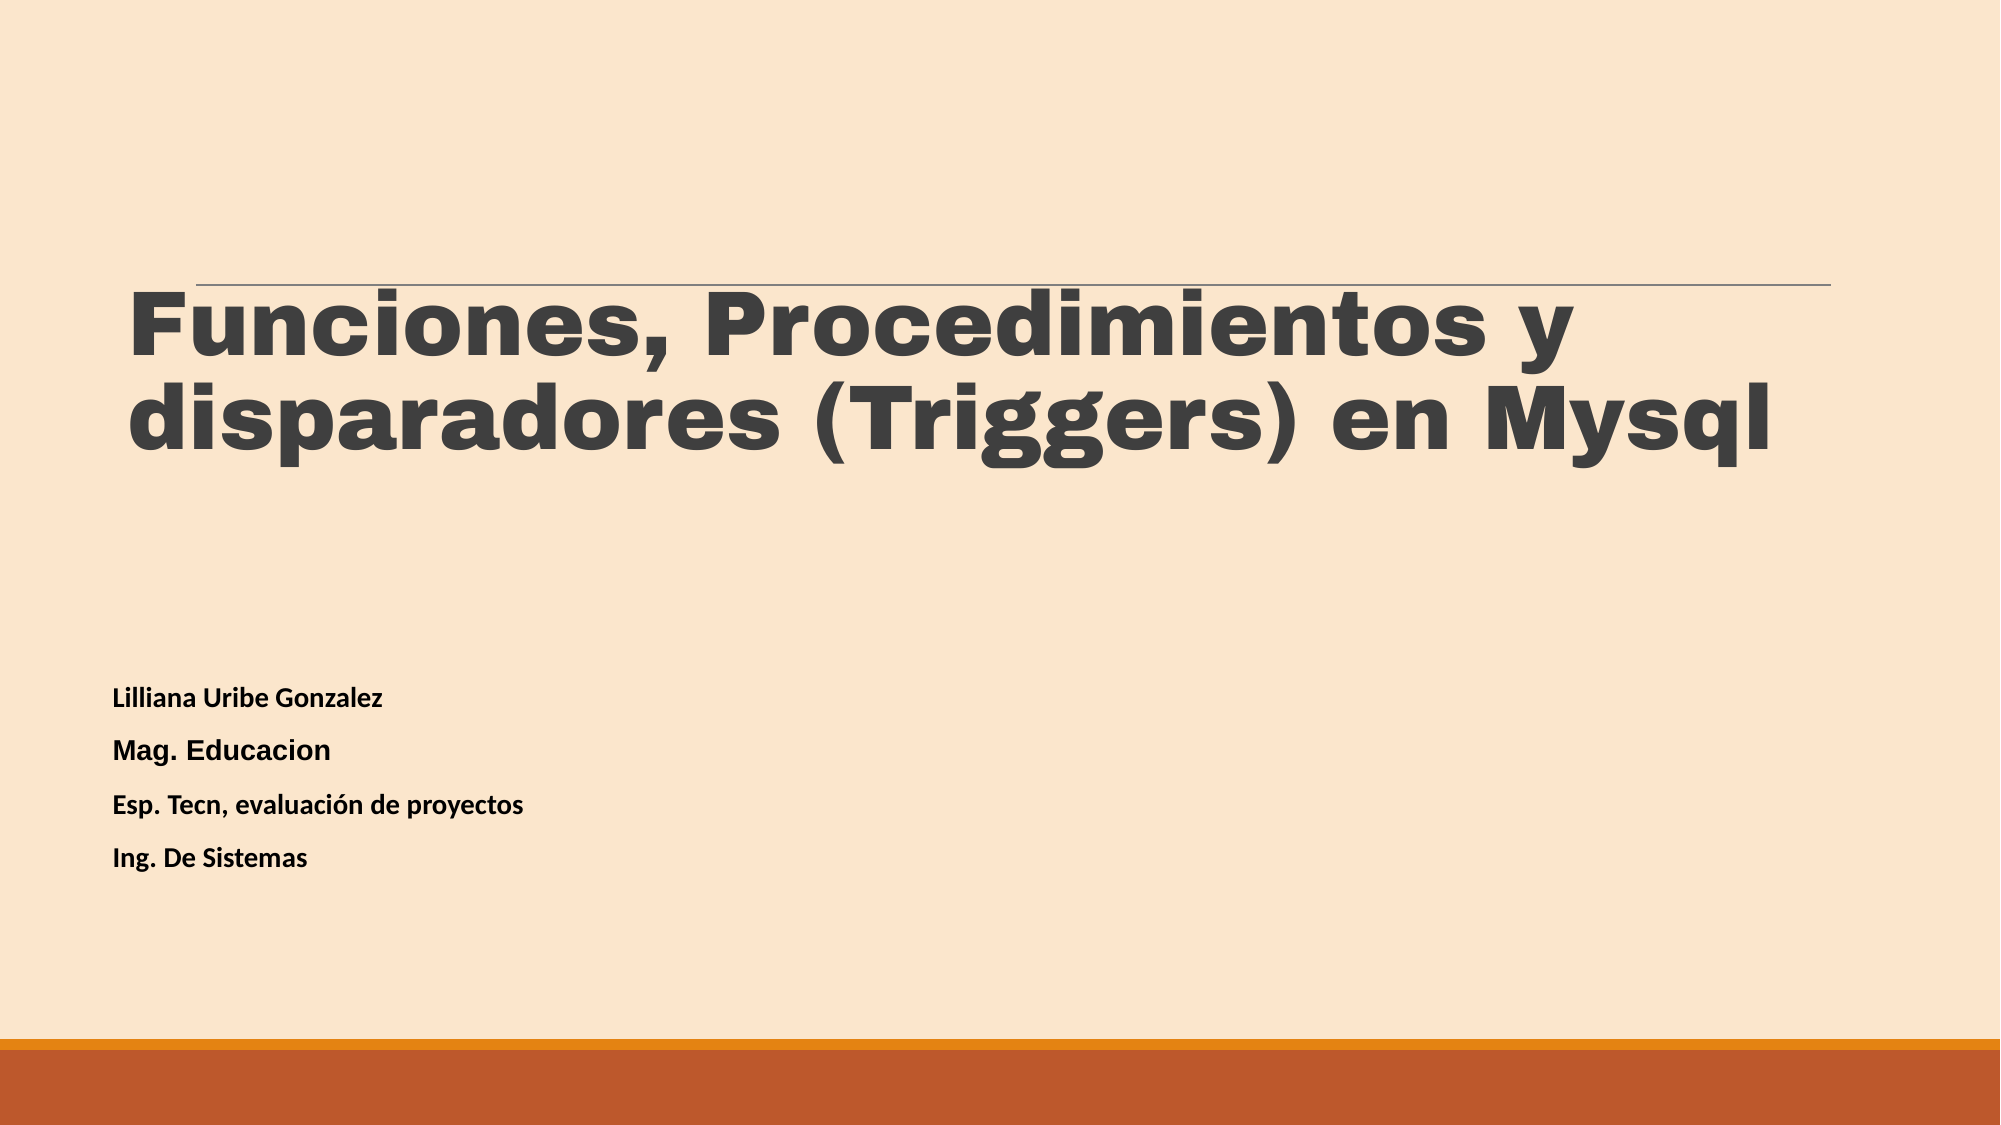

# Funciones, Procedimientos y disparadores (Triggers) en Mysql
Lilliana Uribe Gonzalez
Mag. Educacion
Esp. Tecn, evaluación de proyectos
Ing. De Sistemas